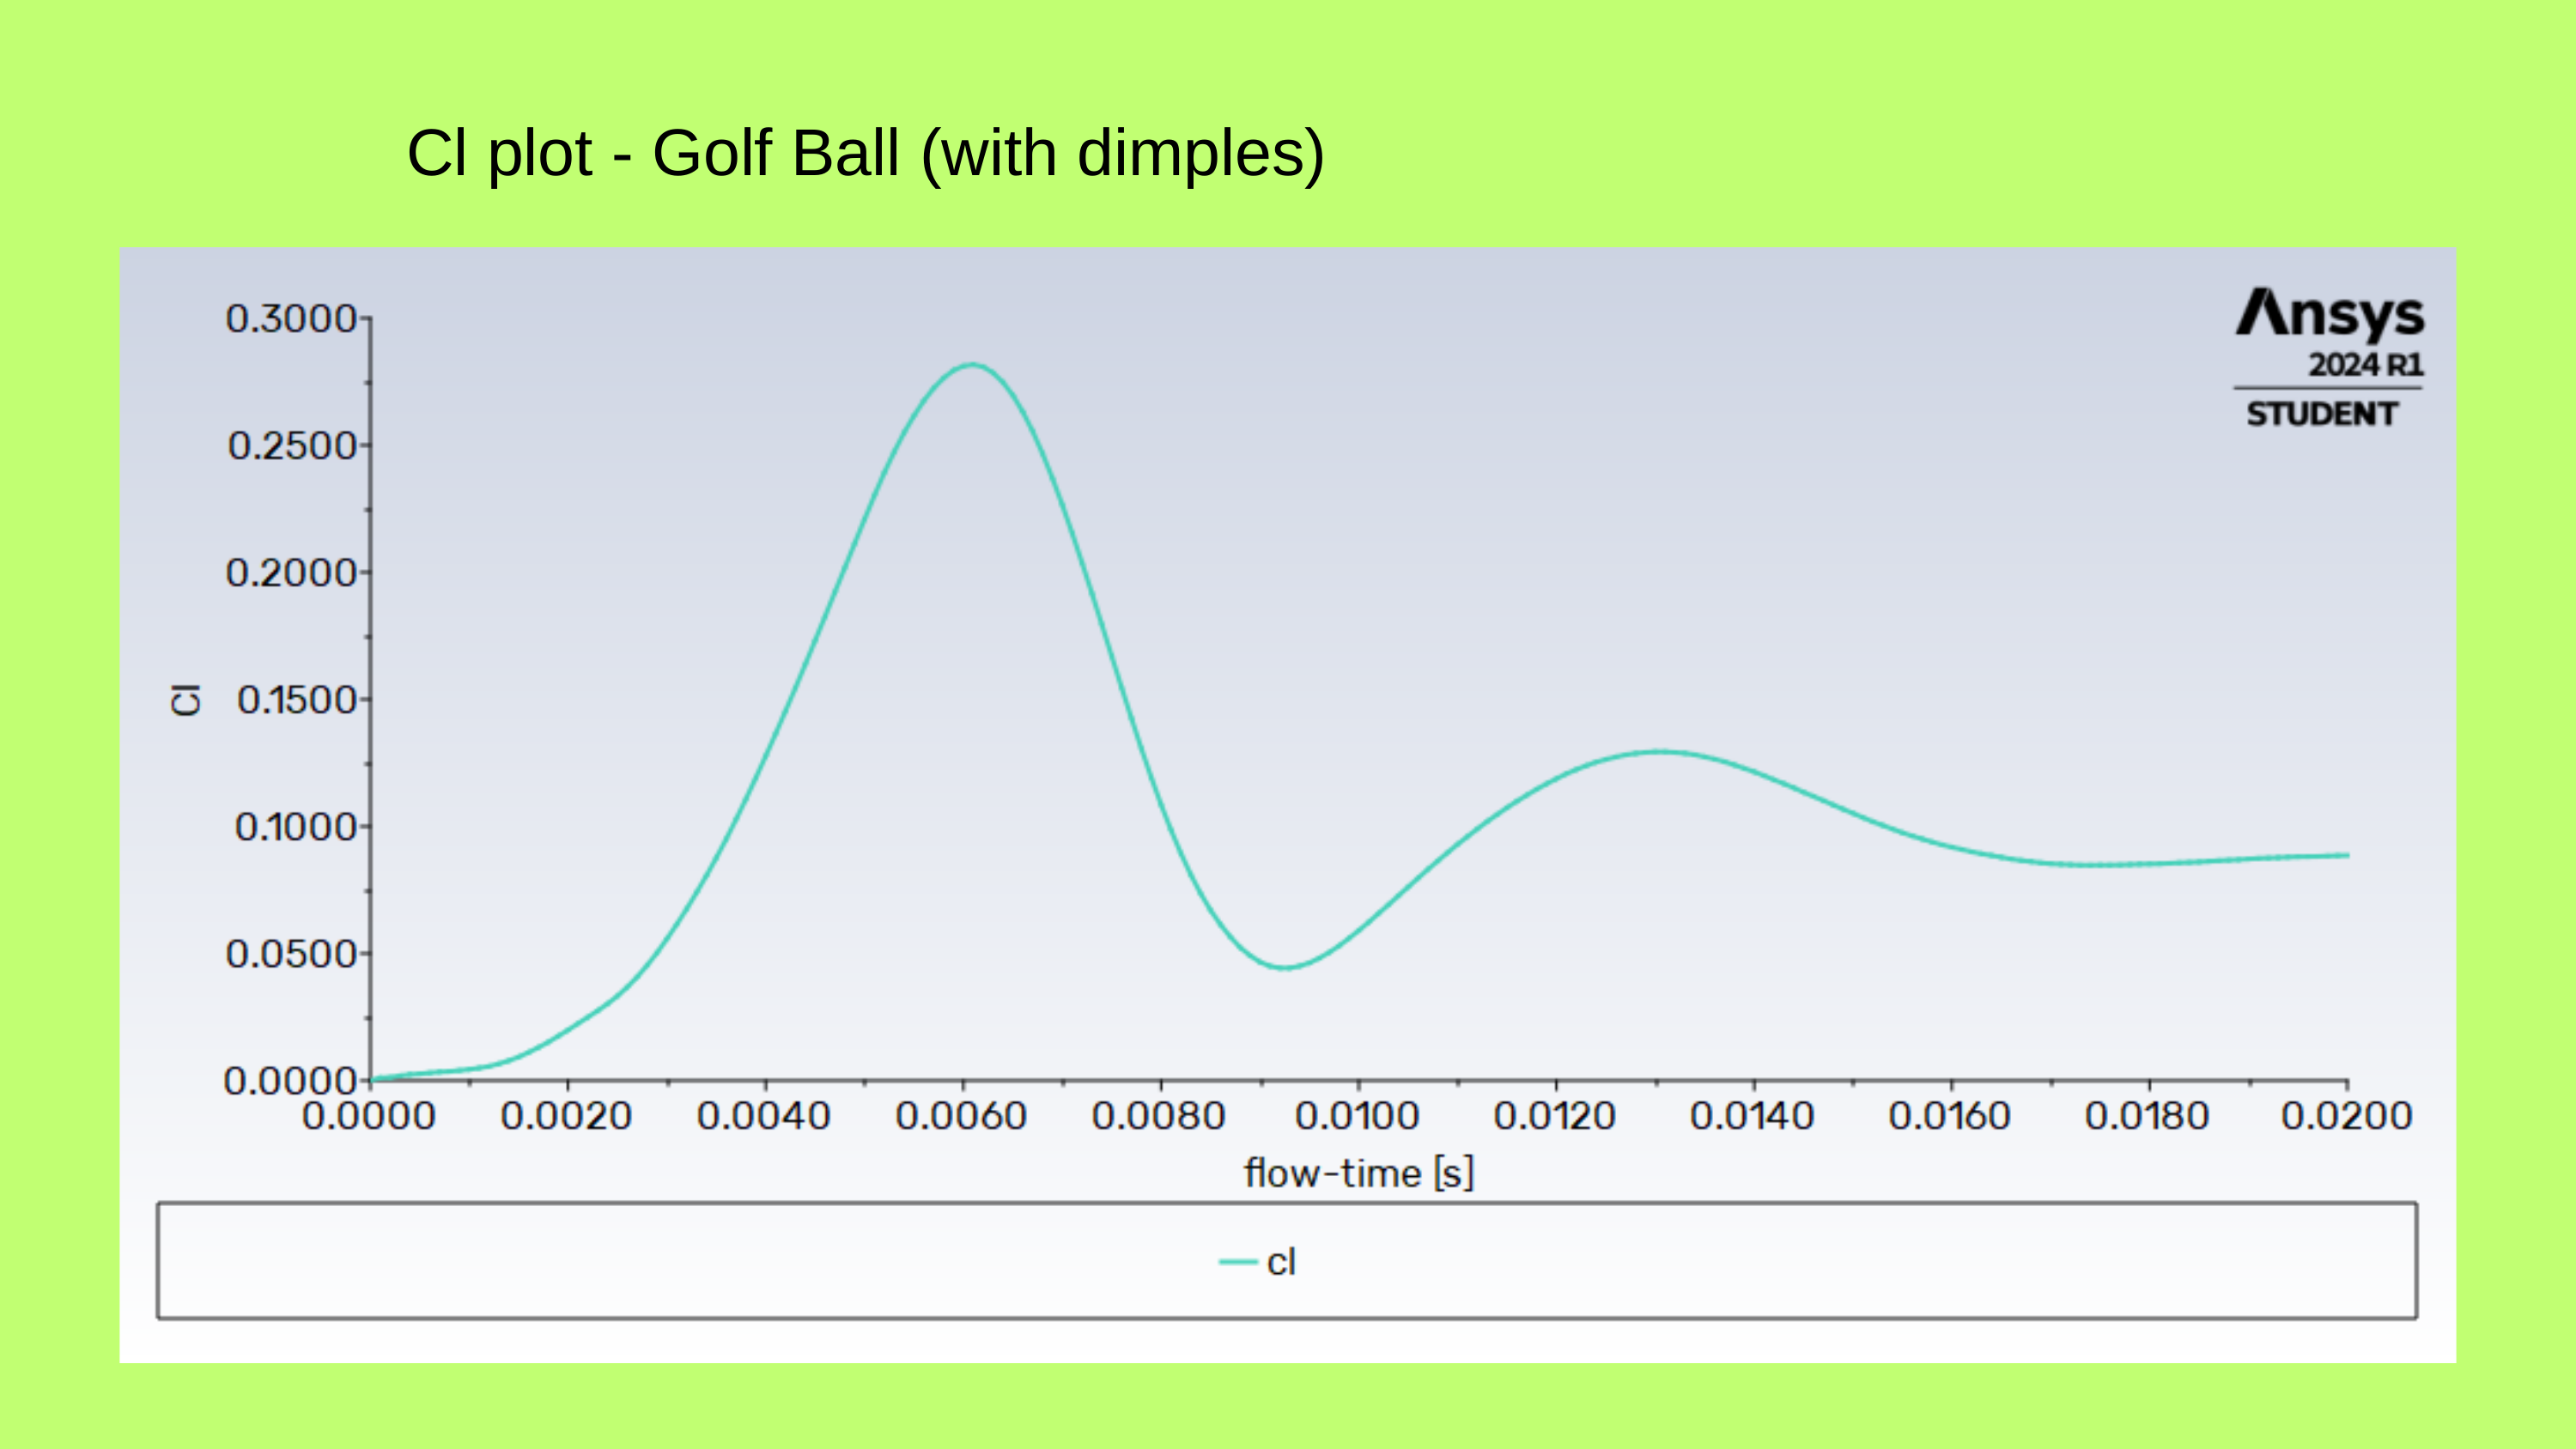

Cl plot - Golf Ball (with dimples)